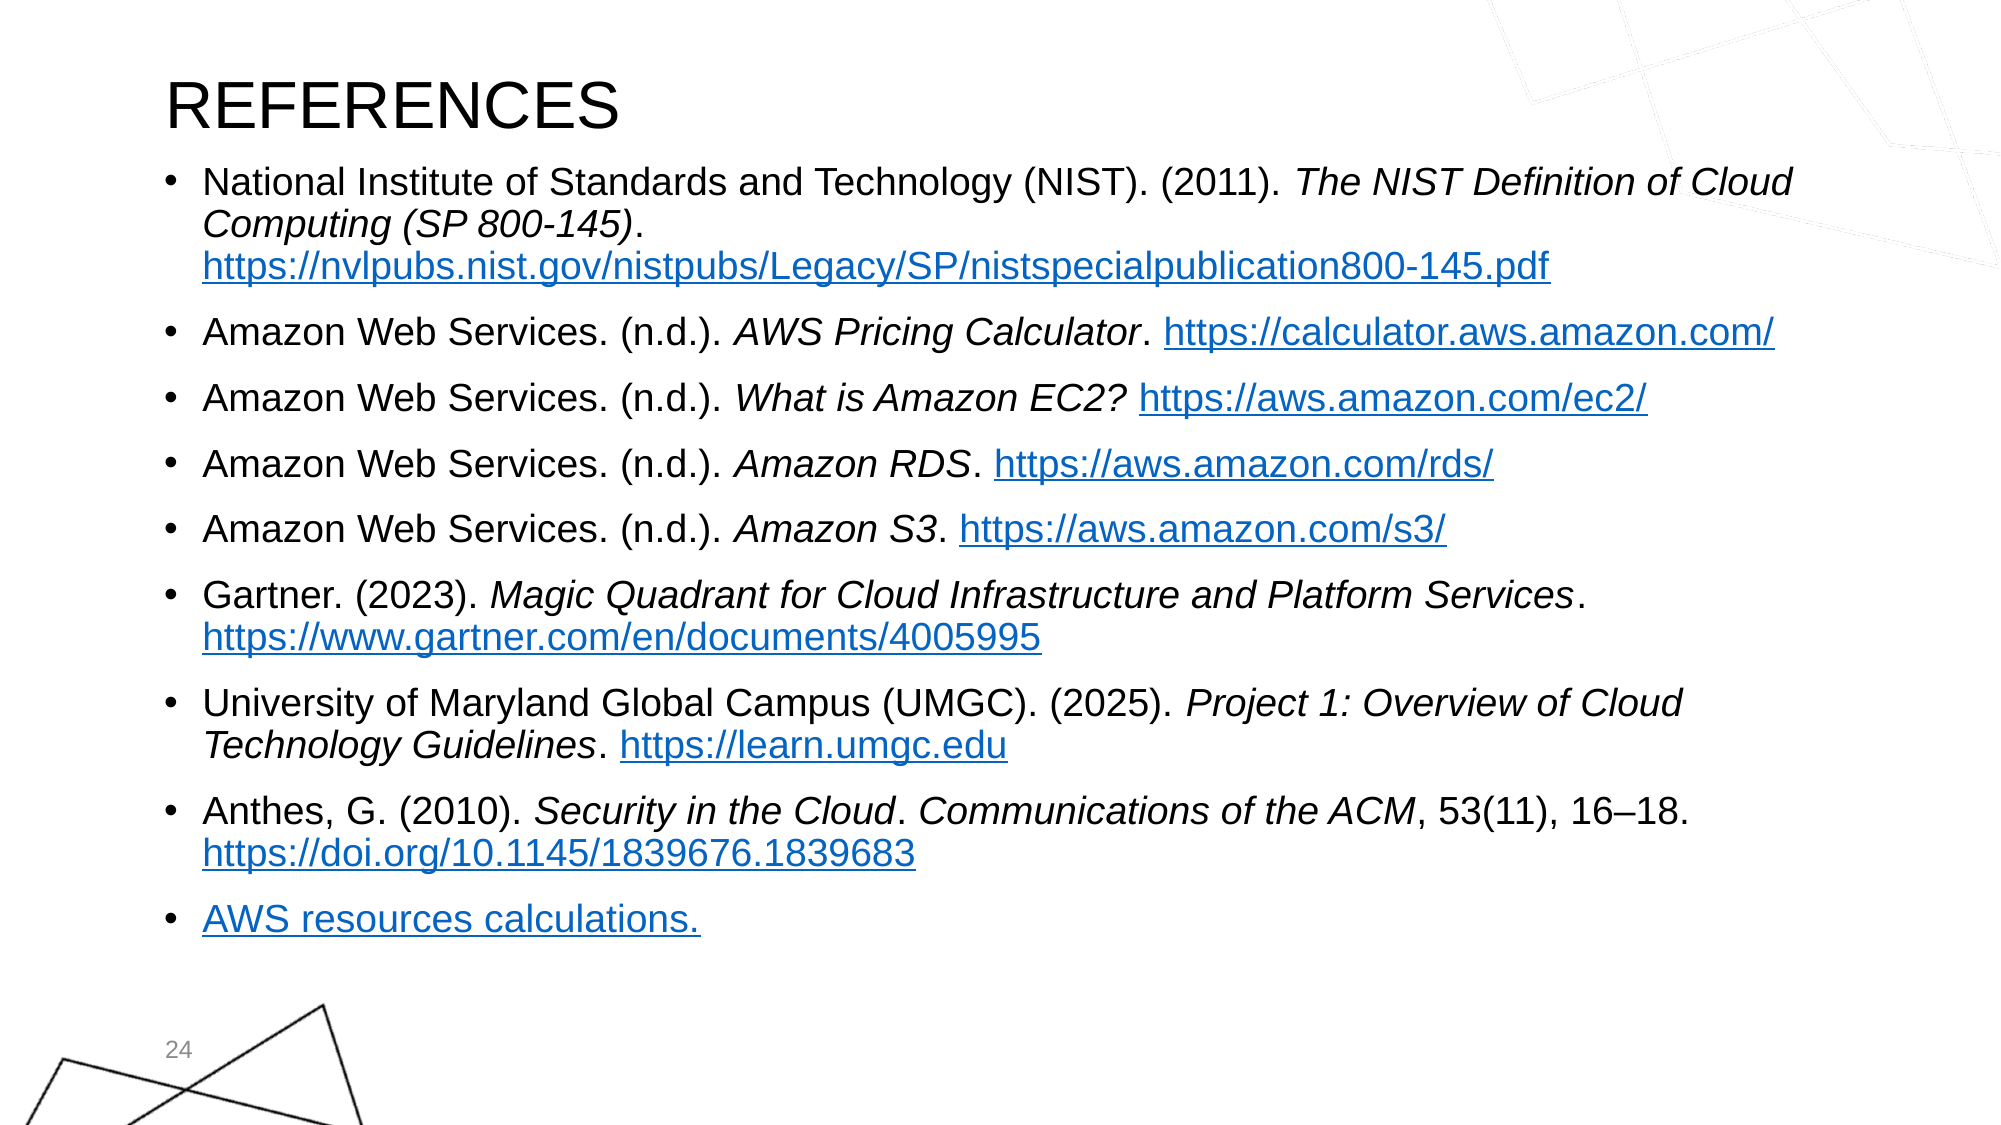

# REFERENCES
National Institute of Standards and Technology (NIST). (2011). The NIST Definition of Cloud Computing (SP 800-145). https://nvlpubs.nist.gov/nistpubs/Legacy/SP/nistspecialpublication800-145.pdf
Amazon Web Services. (n.d.). AWS Pricing Calculator. https://calculator.aws.amazon.com/
Amazon Web Services. (n.d.). What is Amazon EC2? https://aws.amazon.com/ec2/
Amazon Web Services. (n.d.). Amazon RDS. https://aws.amazon.com/rds/
Amazon Web Services. (n.d.). Amazon S3. https://aws.amazon.com/s3/
Gartner. (2023). Magic Quadrant for Cloud Infrastructure and Platform Services. https://www.gartner.com/en/documents/4005995
University of Maryland Global Campus (UMGC). (2025). Project 1: Overview of Cloud Technology Guidelines. https://learn.umgc.edu
Anthes, G. (2010). Security in the Cloud. Communications of the ACM, 53(11), 16–18. https://doi.org/10.1145/1839676.1839683
AWS resources calculations.

24